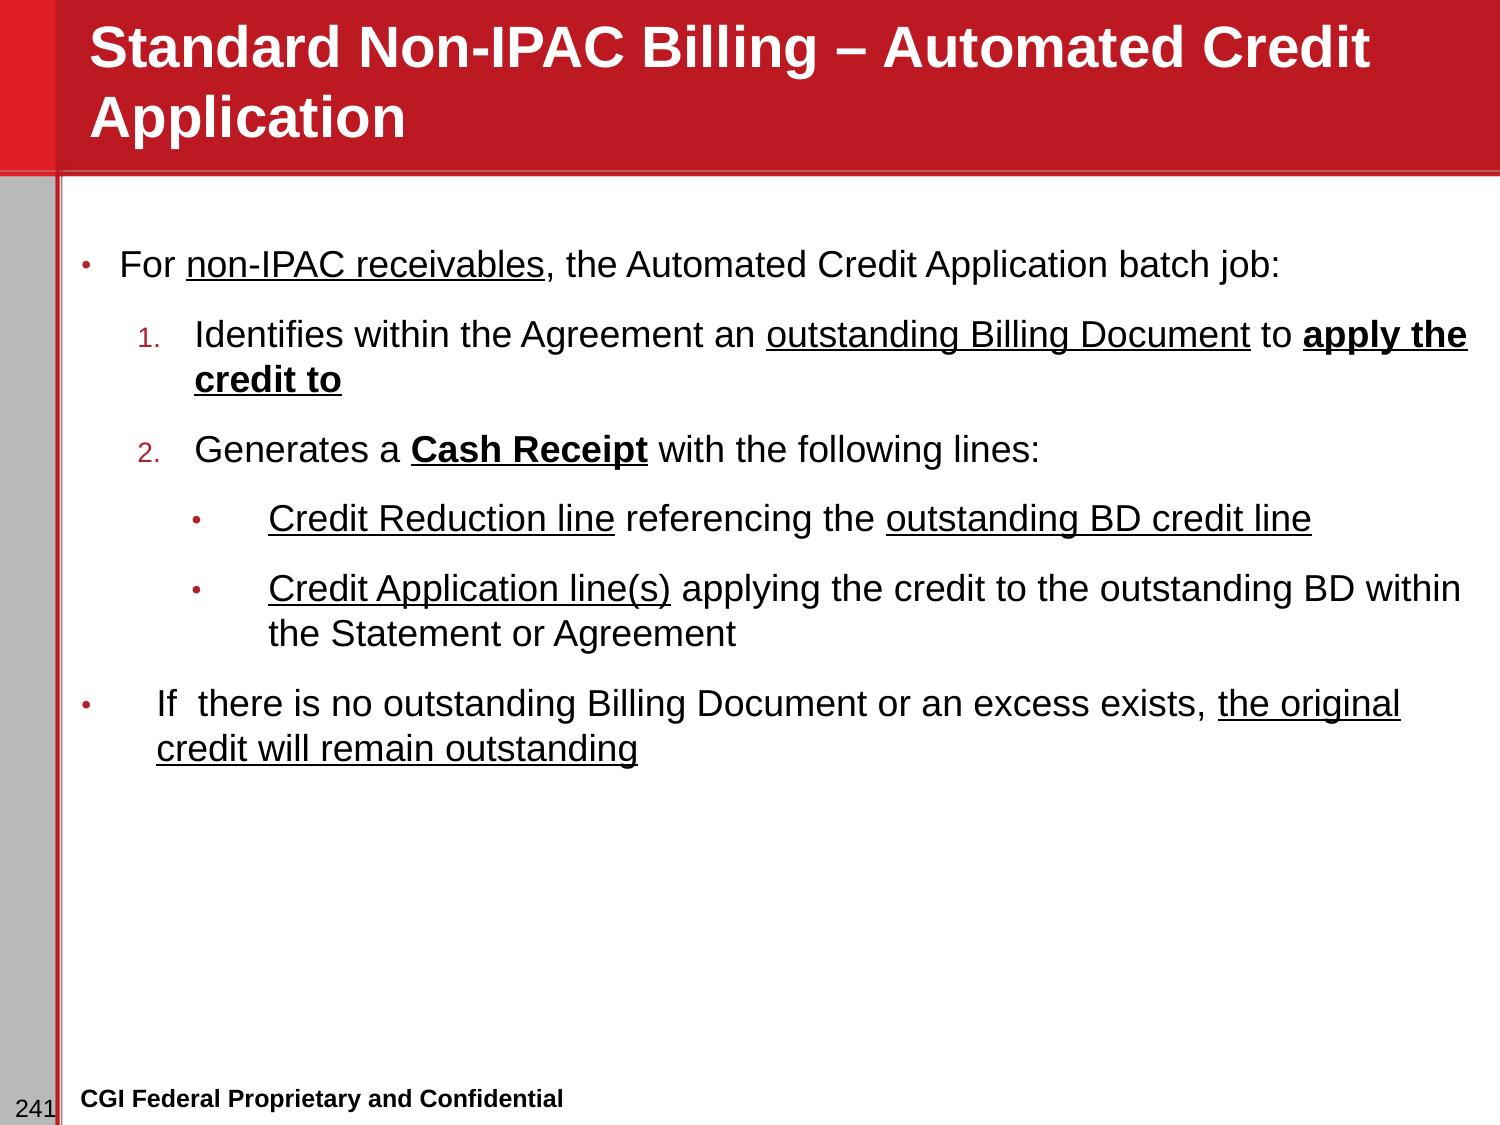

# Standard Non-IPAC Billing – Automated Credit Application

For non-IPAC receivables, the Automated Credit Application batch job:
Identifies within the Agreement an outstanding Billing Document to apply the credit to
Generates a Cash Receipt with the following lines:
Credit Reduction line referencing the outstanding BD credit line
Credit Application line(s) applying the credit to the outstanding BD within the Statement or Agreement
If  there is no outstanding Billing Document or an excess exists, the original credit will remain outstanding

CGI Federal Proprietary and Confidential
241